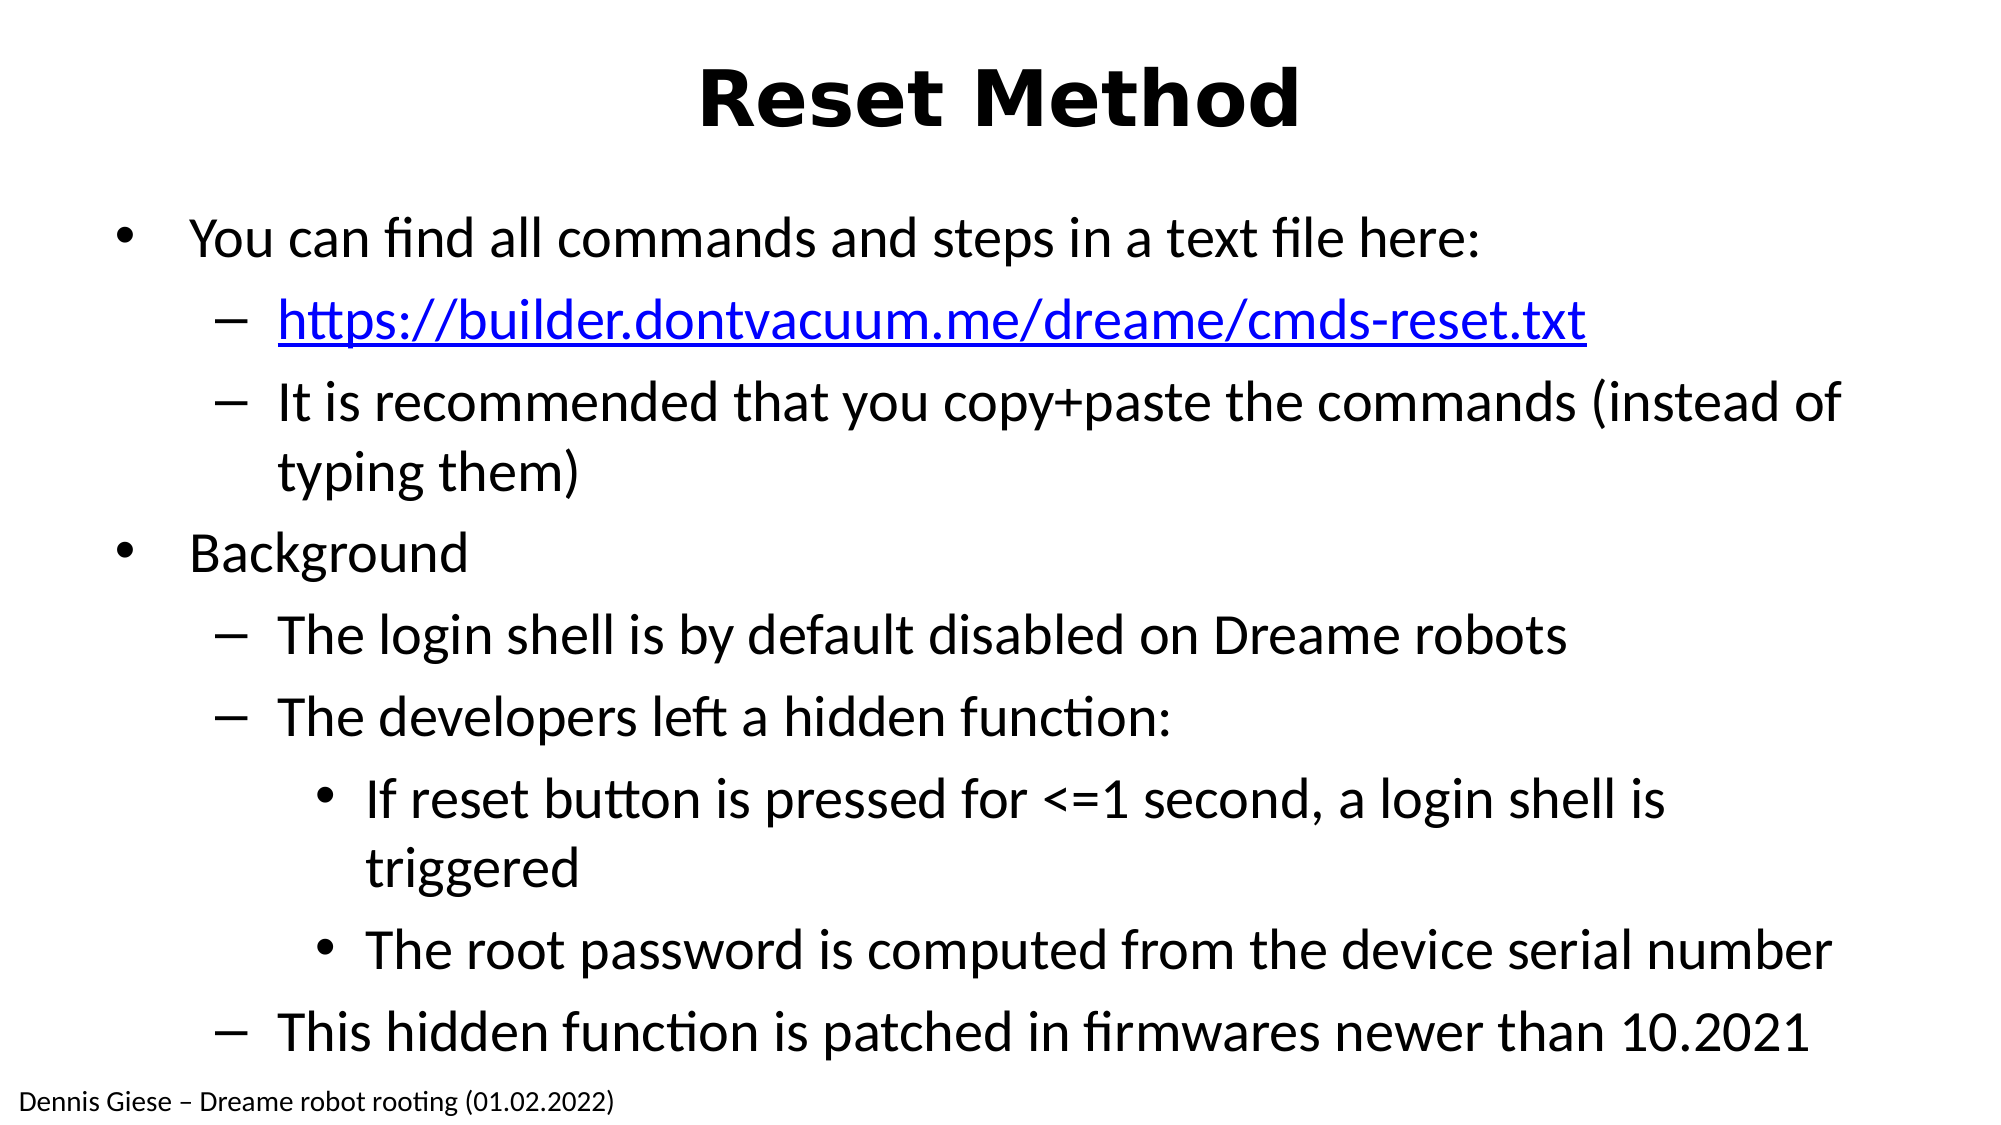

# Reset Method
You can find all commands and steps in a text file here:
https://builder.dontvacuum.me/dreame/cmds-reset.txt
It is recommended that you copy+paste the commands (instead of typing them)
Background
The login shell is by default disabled on Dreame robots
The developers left a hidden function:
If reset button is pressed for <=1 second, a login shell is triggered
The root password is computed from the device serial number
This hidden function is patched in firmwares newer than 10.2021